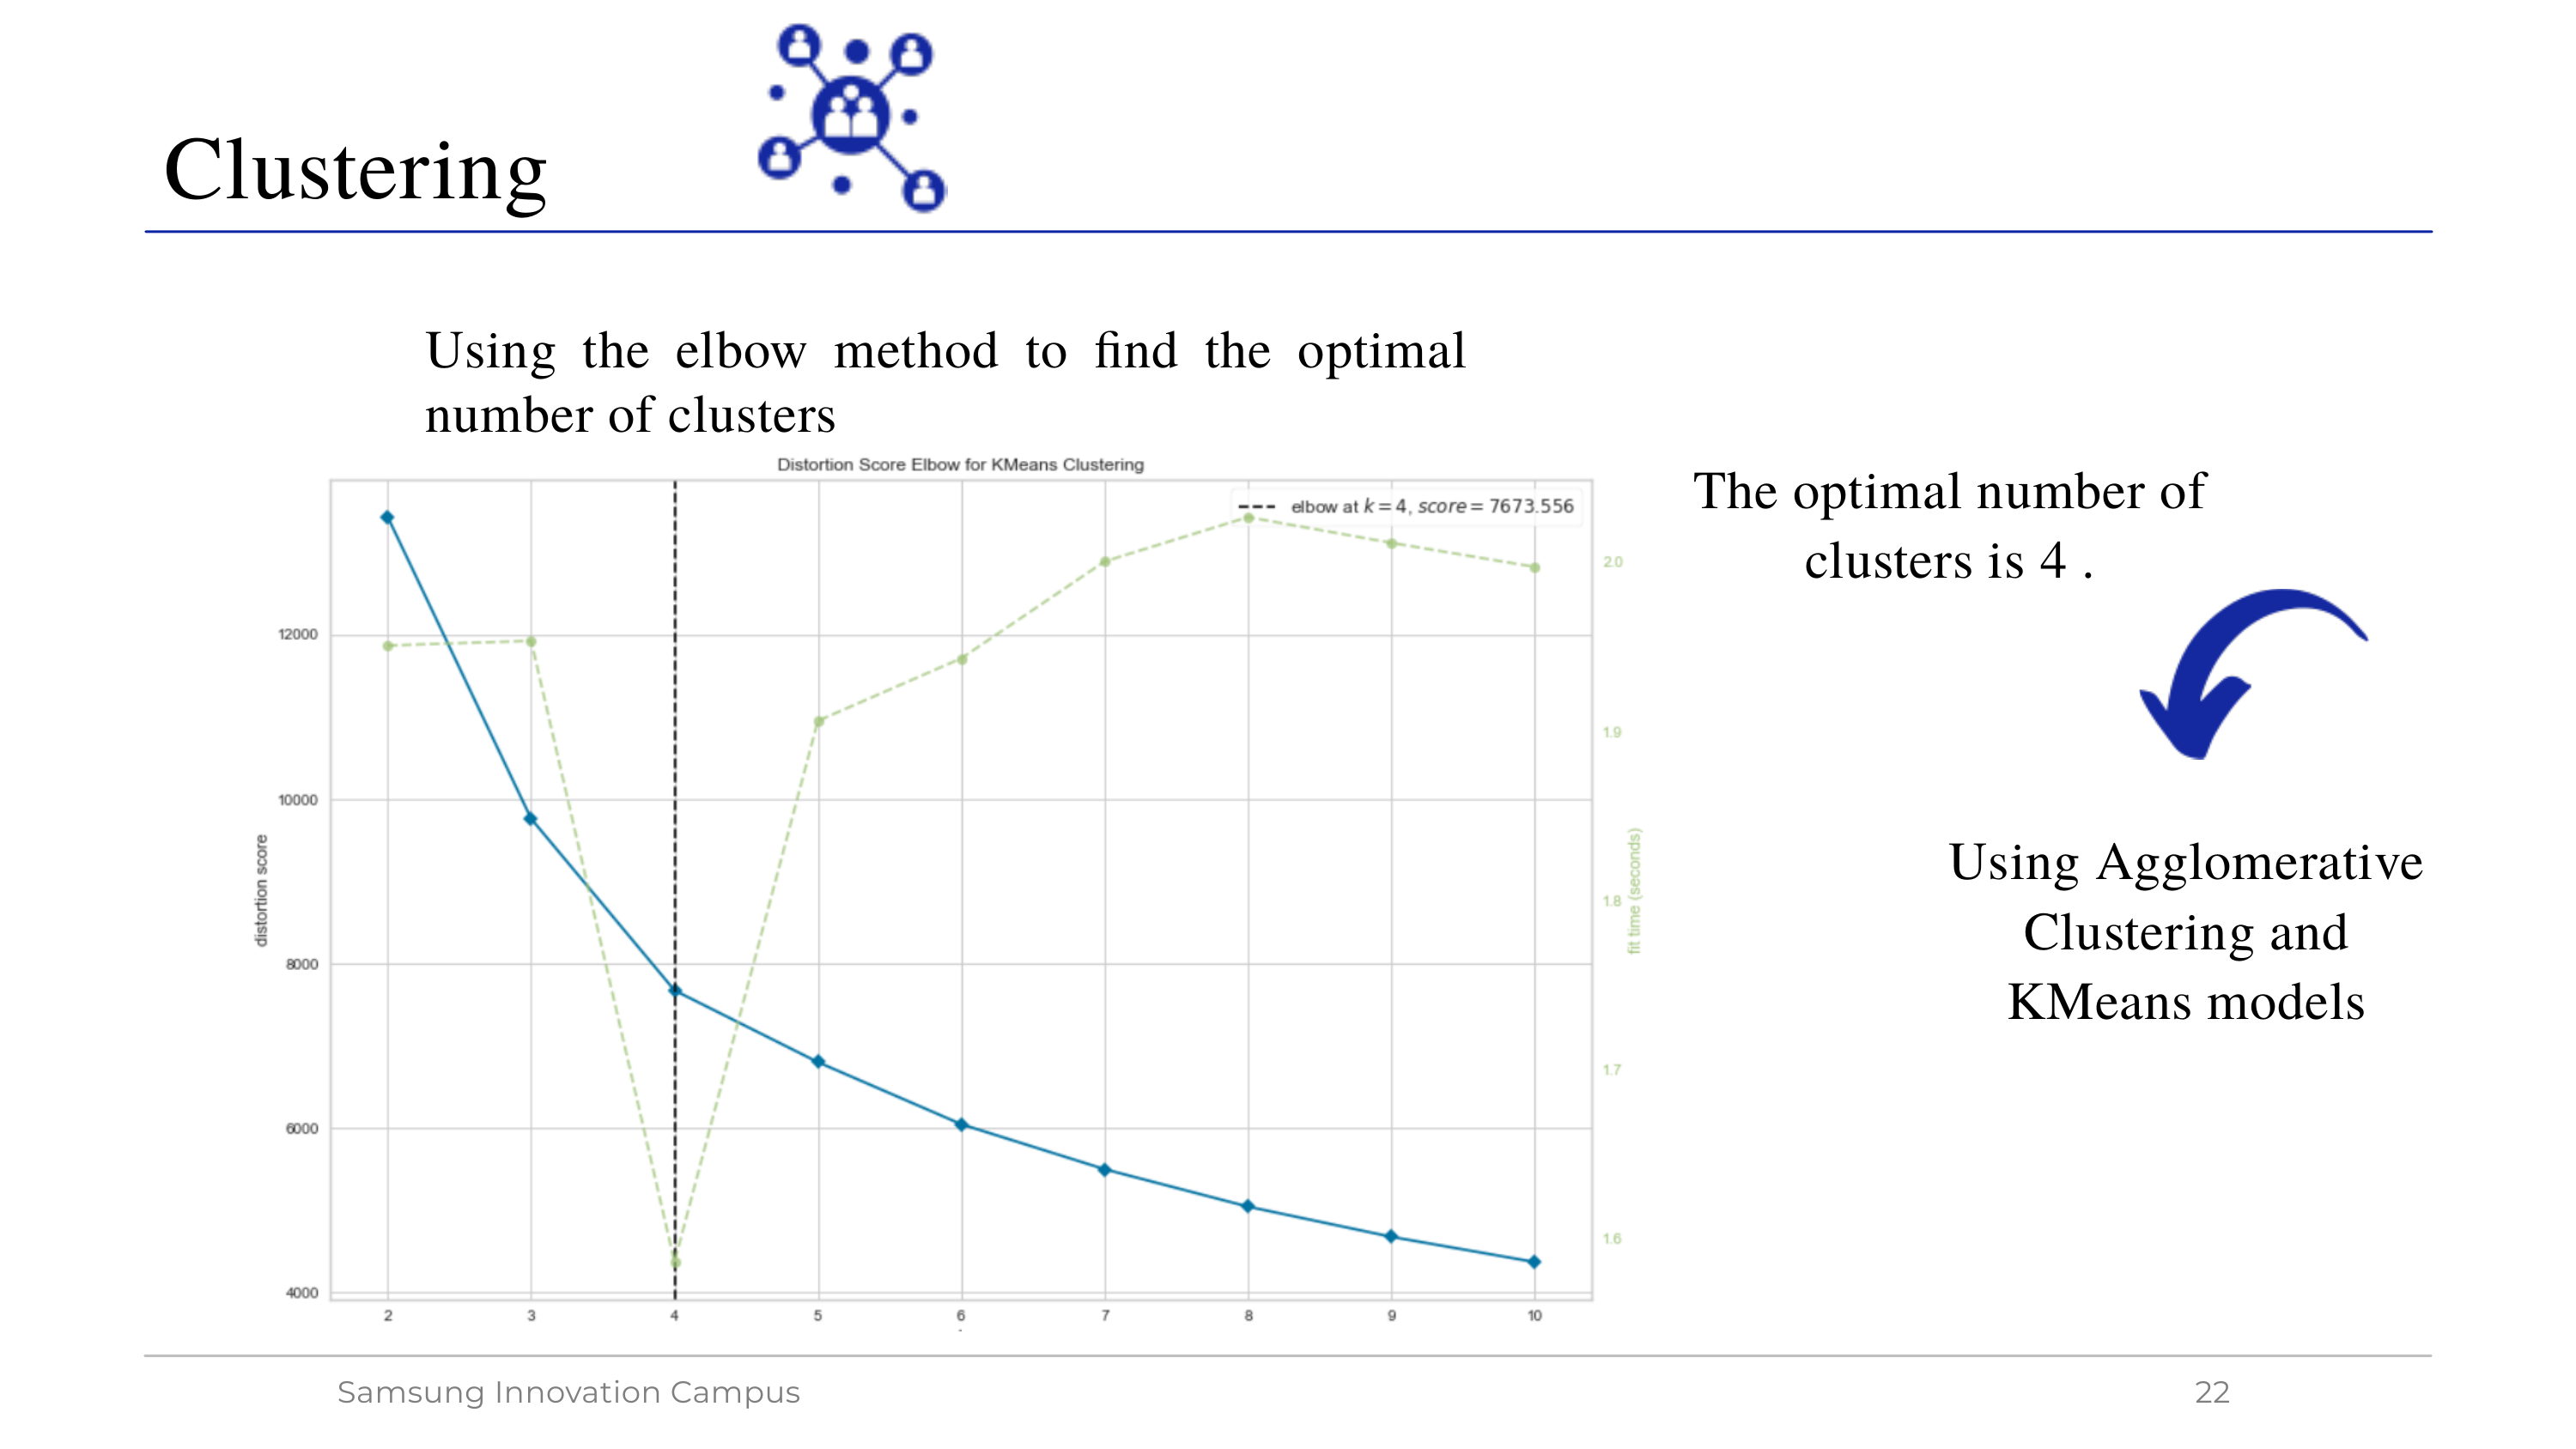

Clustering

Using the elbow method to find the optimal number of clusters
The optimal number of clusters is 4 .

Using Agglomerative Clustering and KMeans models

Samsung Innovation Campus
22